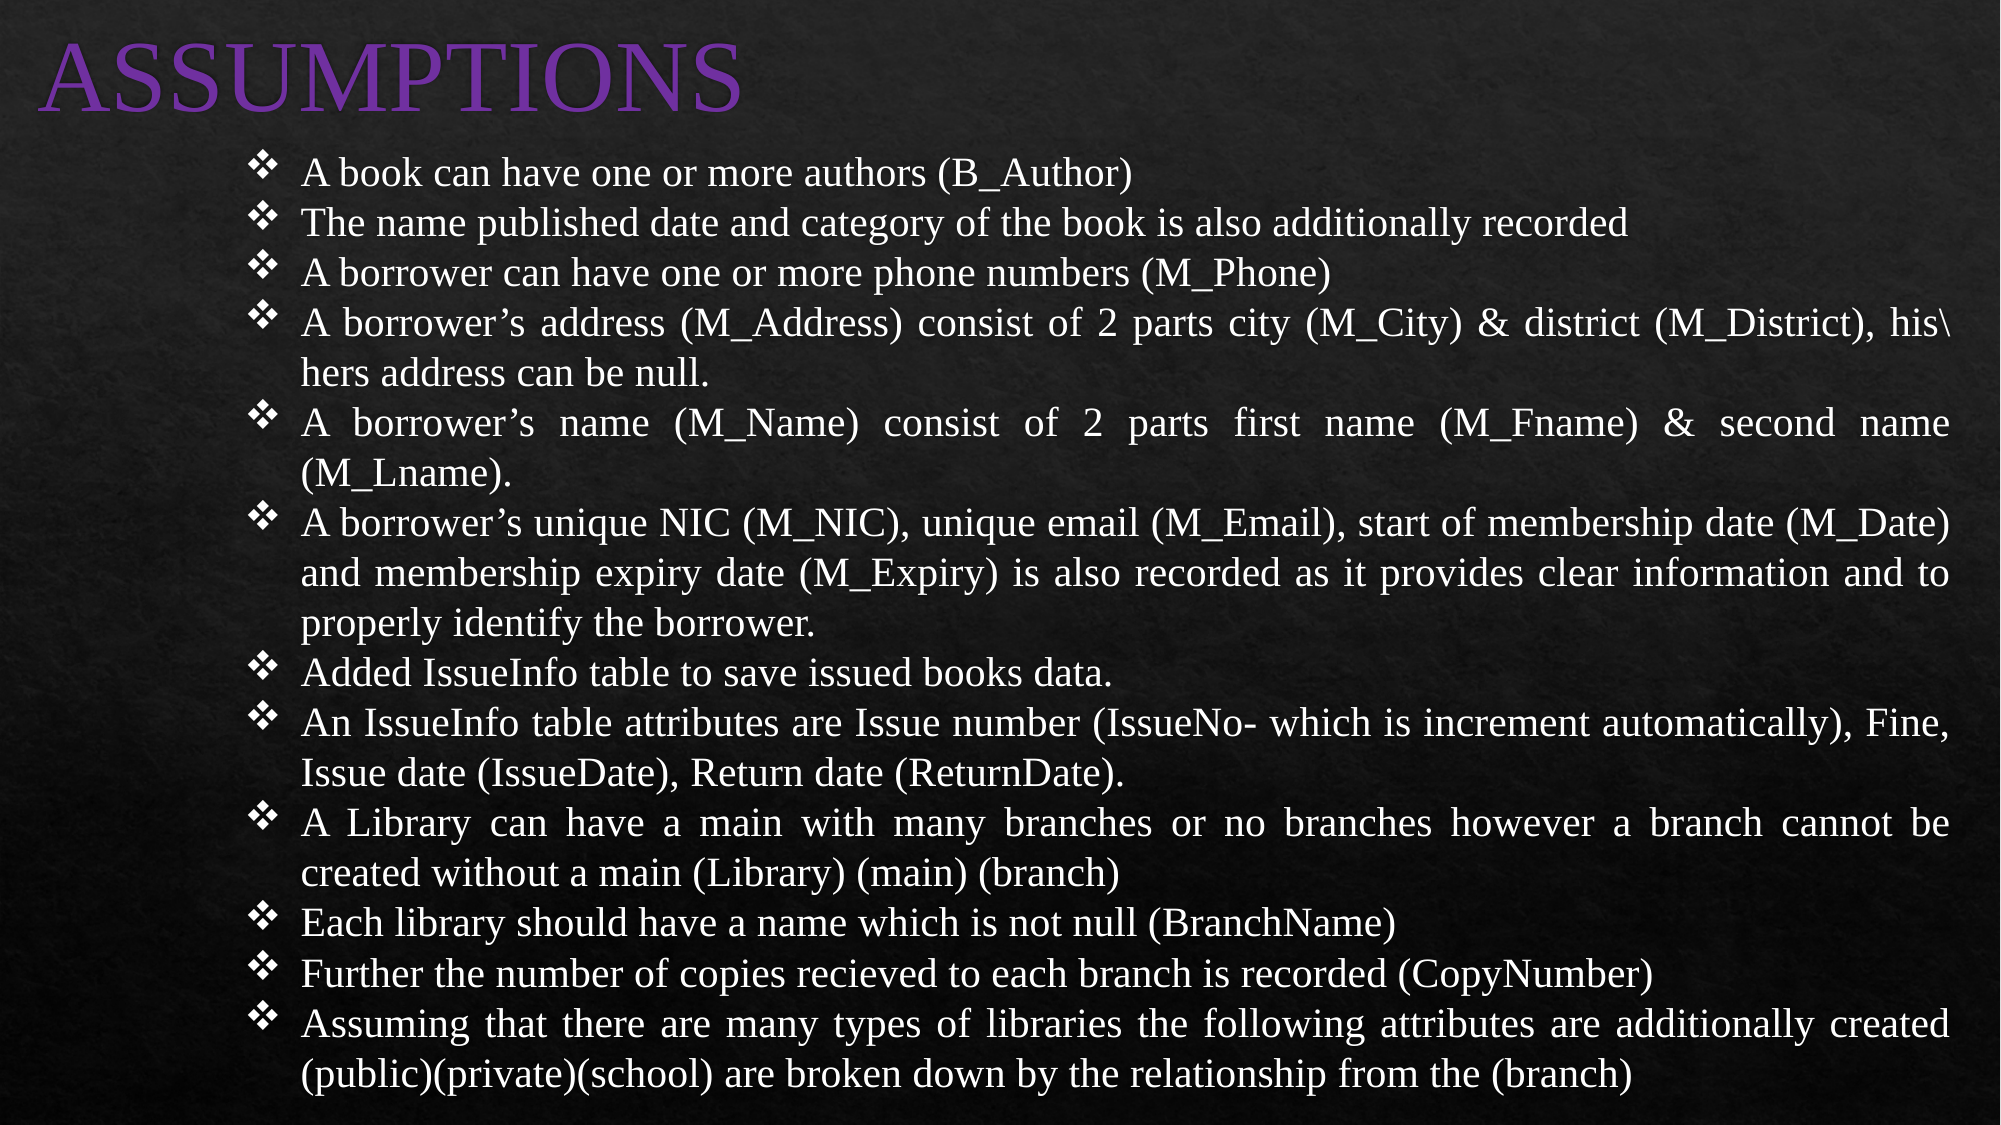

# ASSUMPTIONS
A book can have one or more authors (B_Author)
The name published date and category of the book is also additionally recorded
A borrower can have one or more phone numbers (M_Phone)
A borrower’s address (M_Address) consist of 2 parts city (M_City) & district (M_District), his\hers address can be null.
A borrower’s name (M_Name) consist of 2 parts first name (M_Fname) & second name (M_Lname).
A borrower’s unique NIC (M_NIC), unique email (M_Email), start of membership date (M_Date) and membership expiry date (M_Expiry) is also recorded as it provides clear information and to properly identify the borrower.
Added IssueInfo table to save issued books data.
An IssueInfo table attributes are Issue number (IssueNo- which is increment automatically), Fine, Issue date (IssueDate), Return date (ReturnDate).
A Library can have a main with many branches or no branches however a branch cannot be created without a main (Library) (main) (branch)
Each library should have a name which is not null (BranchName)
Further the number of copies recieved to each branch is recorded (CopyNumber)
Assuming that there are many types of libraries the following attributes are additionally created (public)(private)(school) are broken down by the relationship from the (branch)